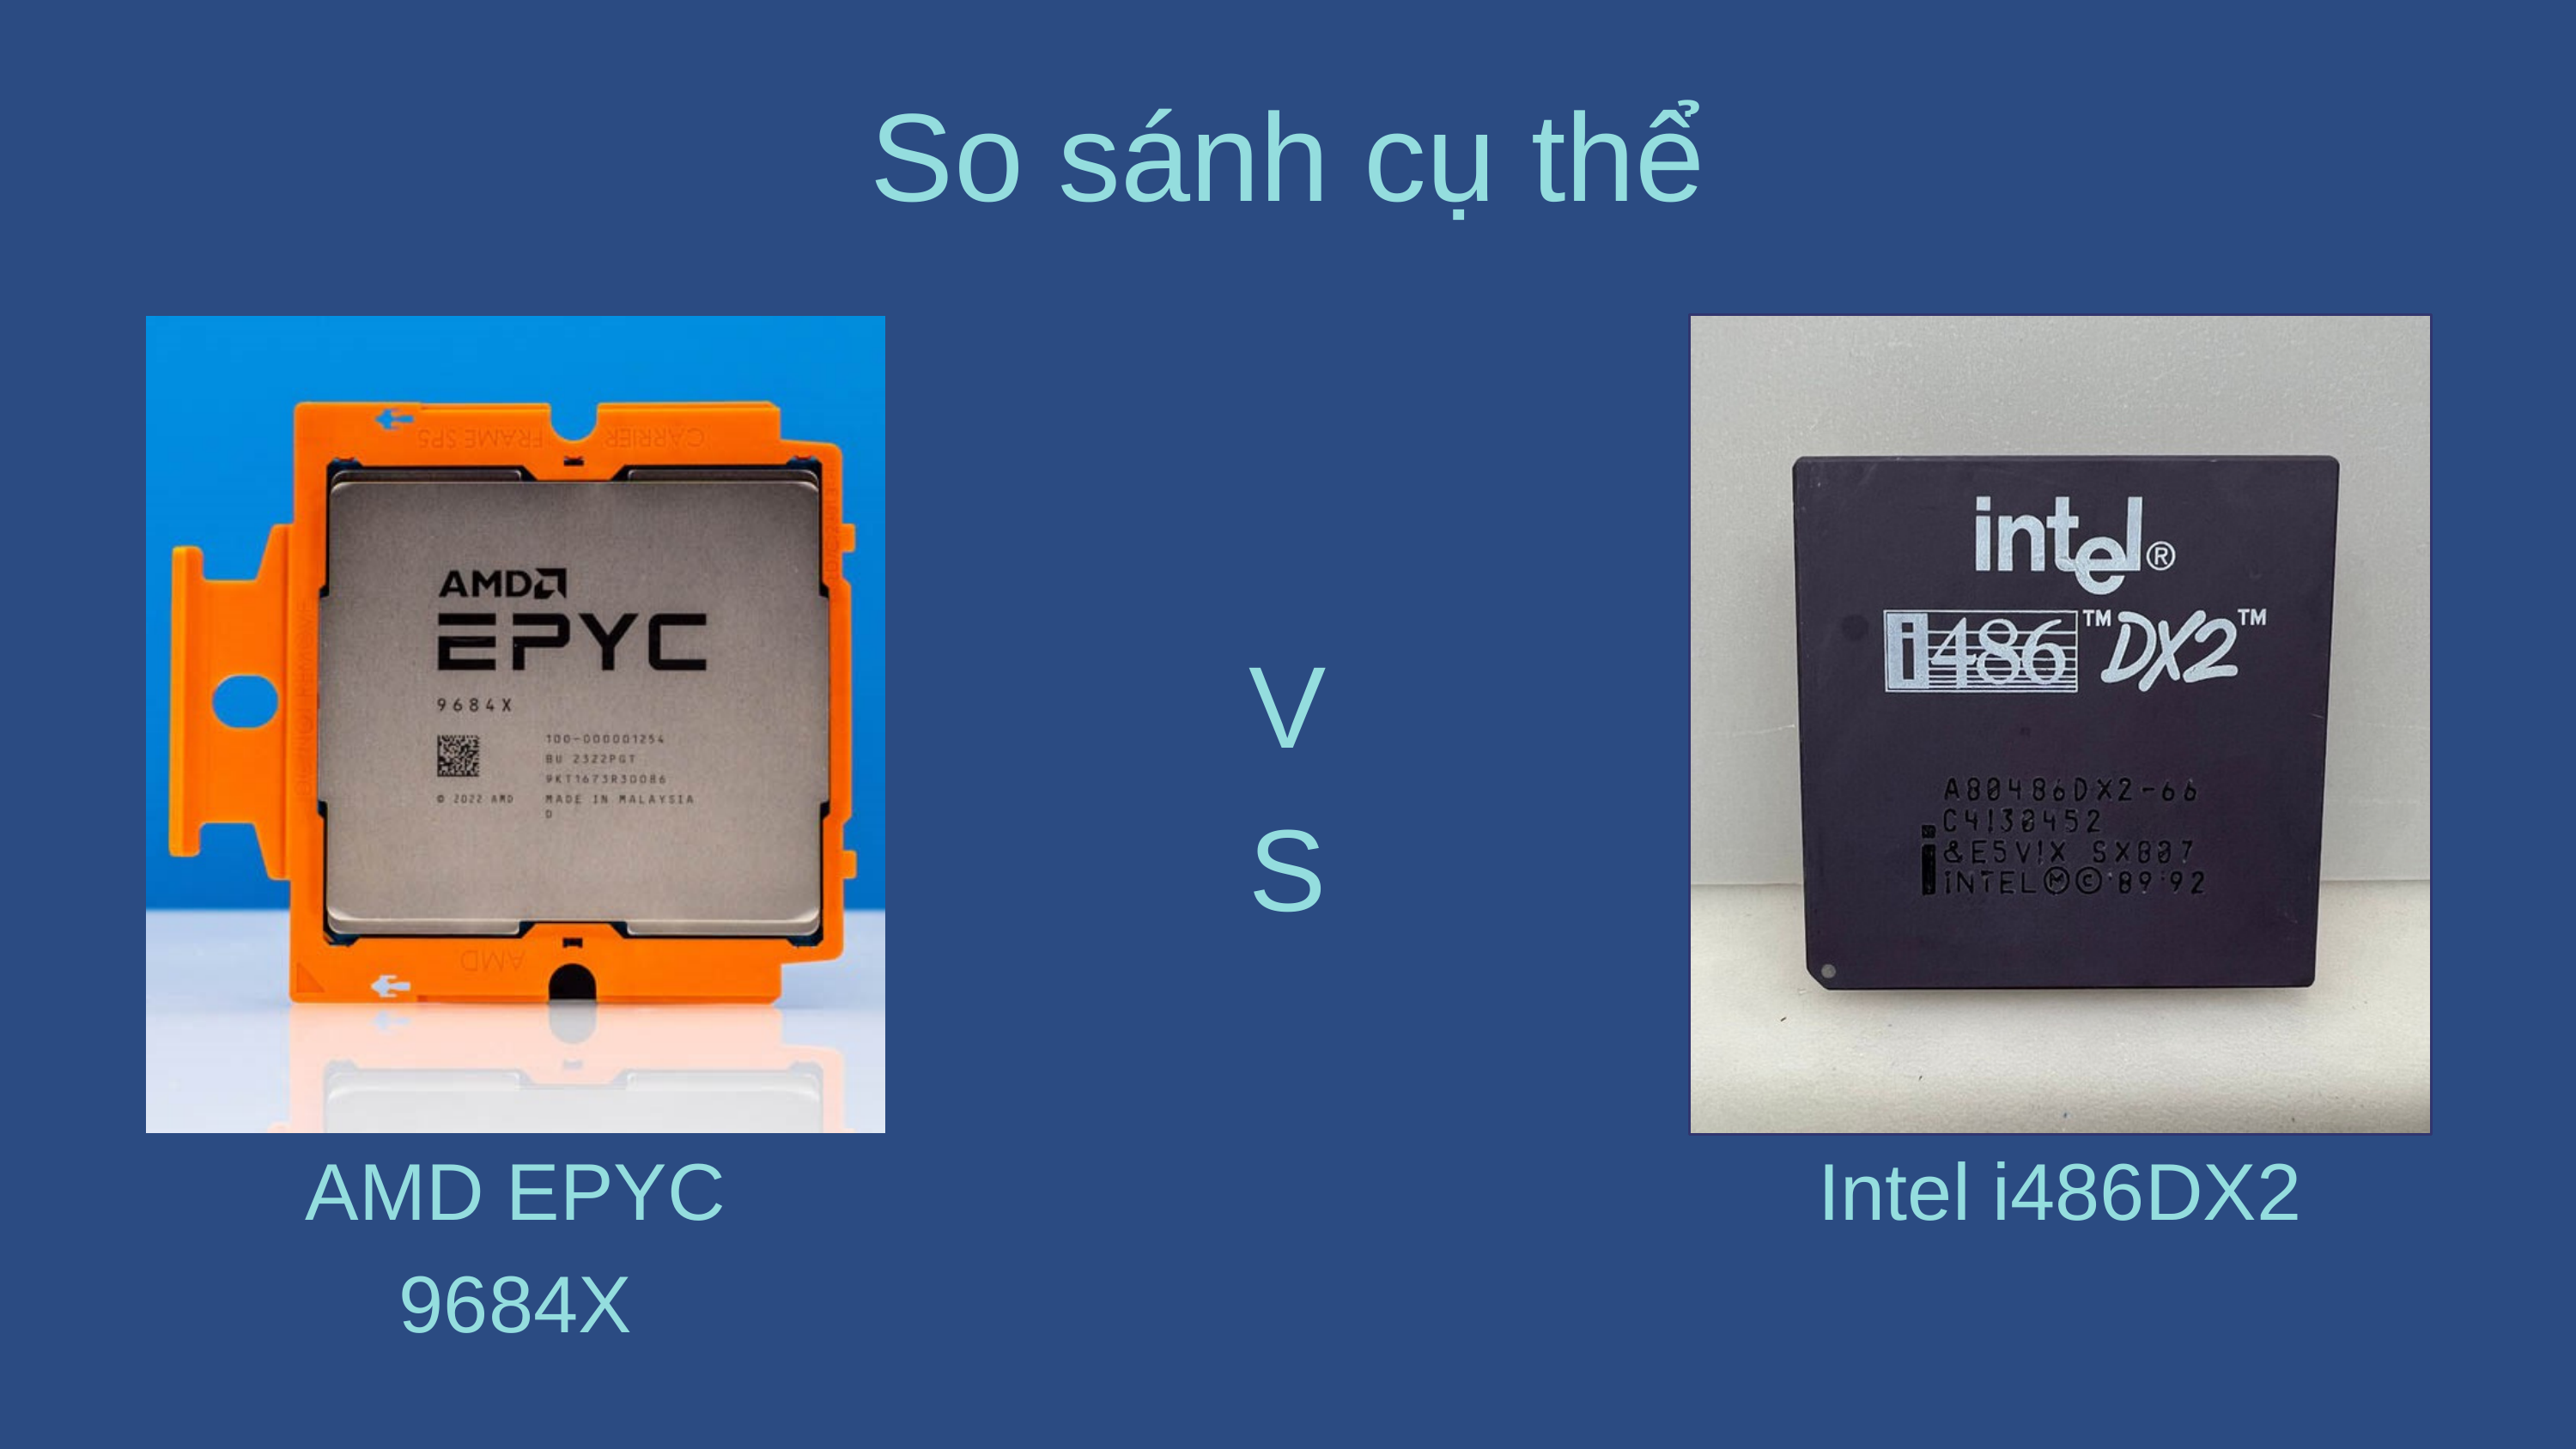

So sánh cụ thể

VS
AMD EPYC 9684X
Intel i486DX2